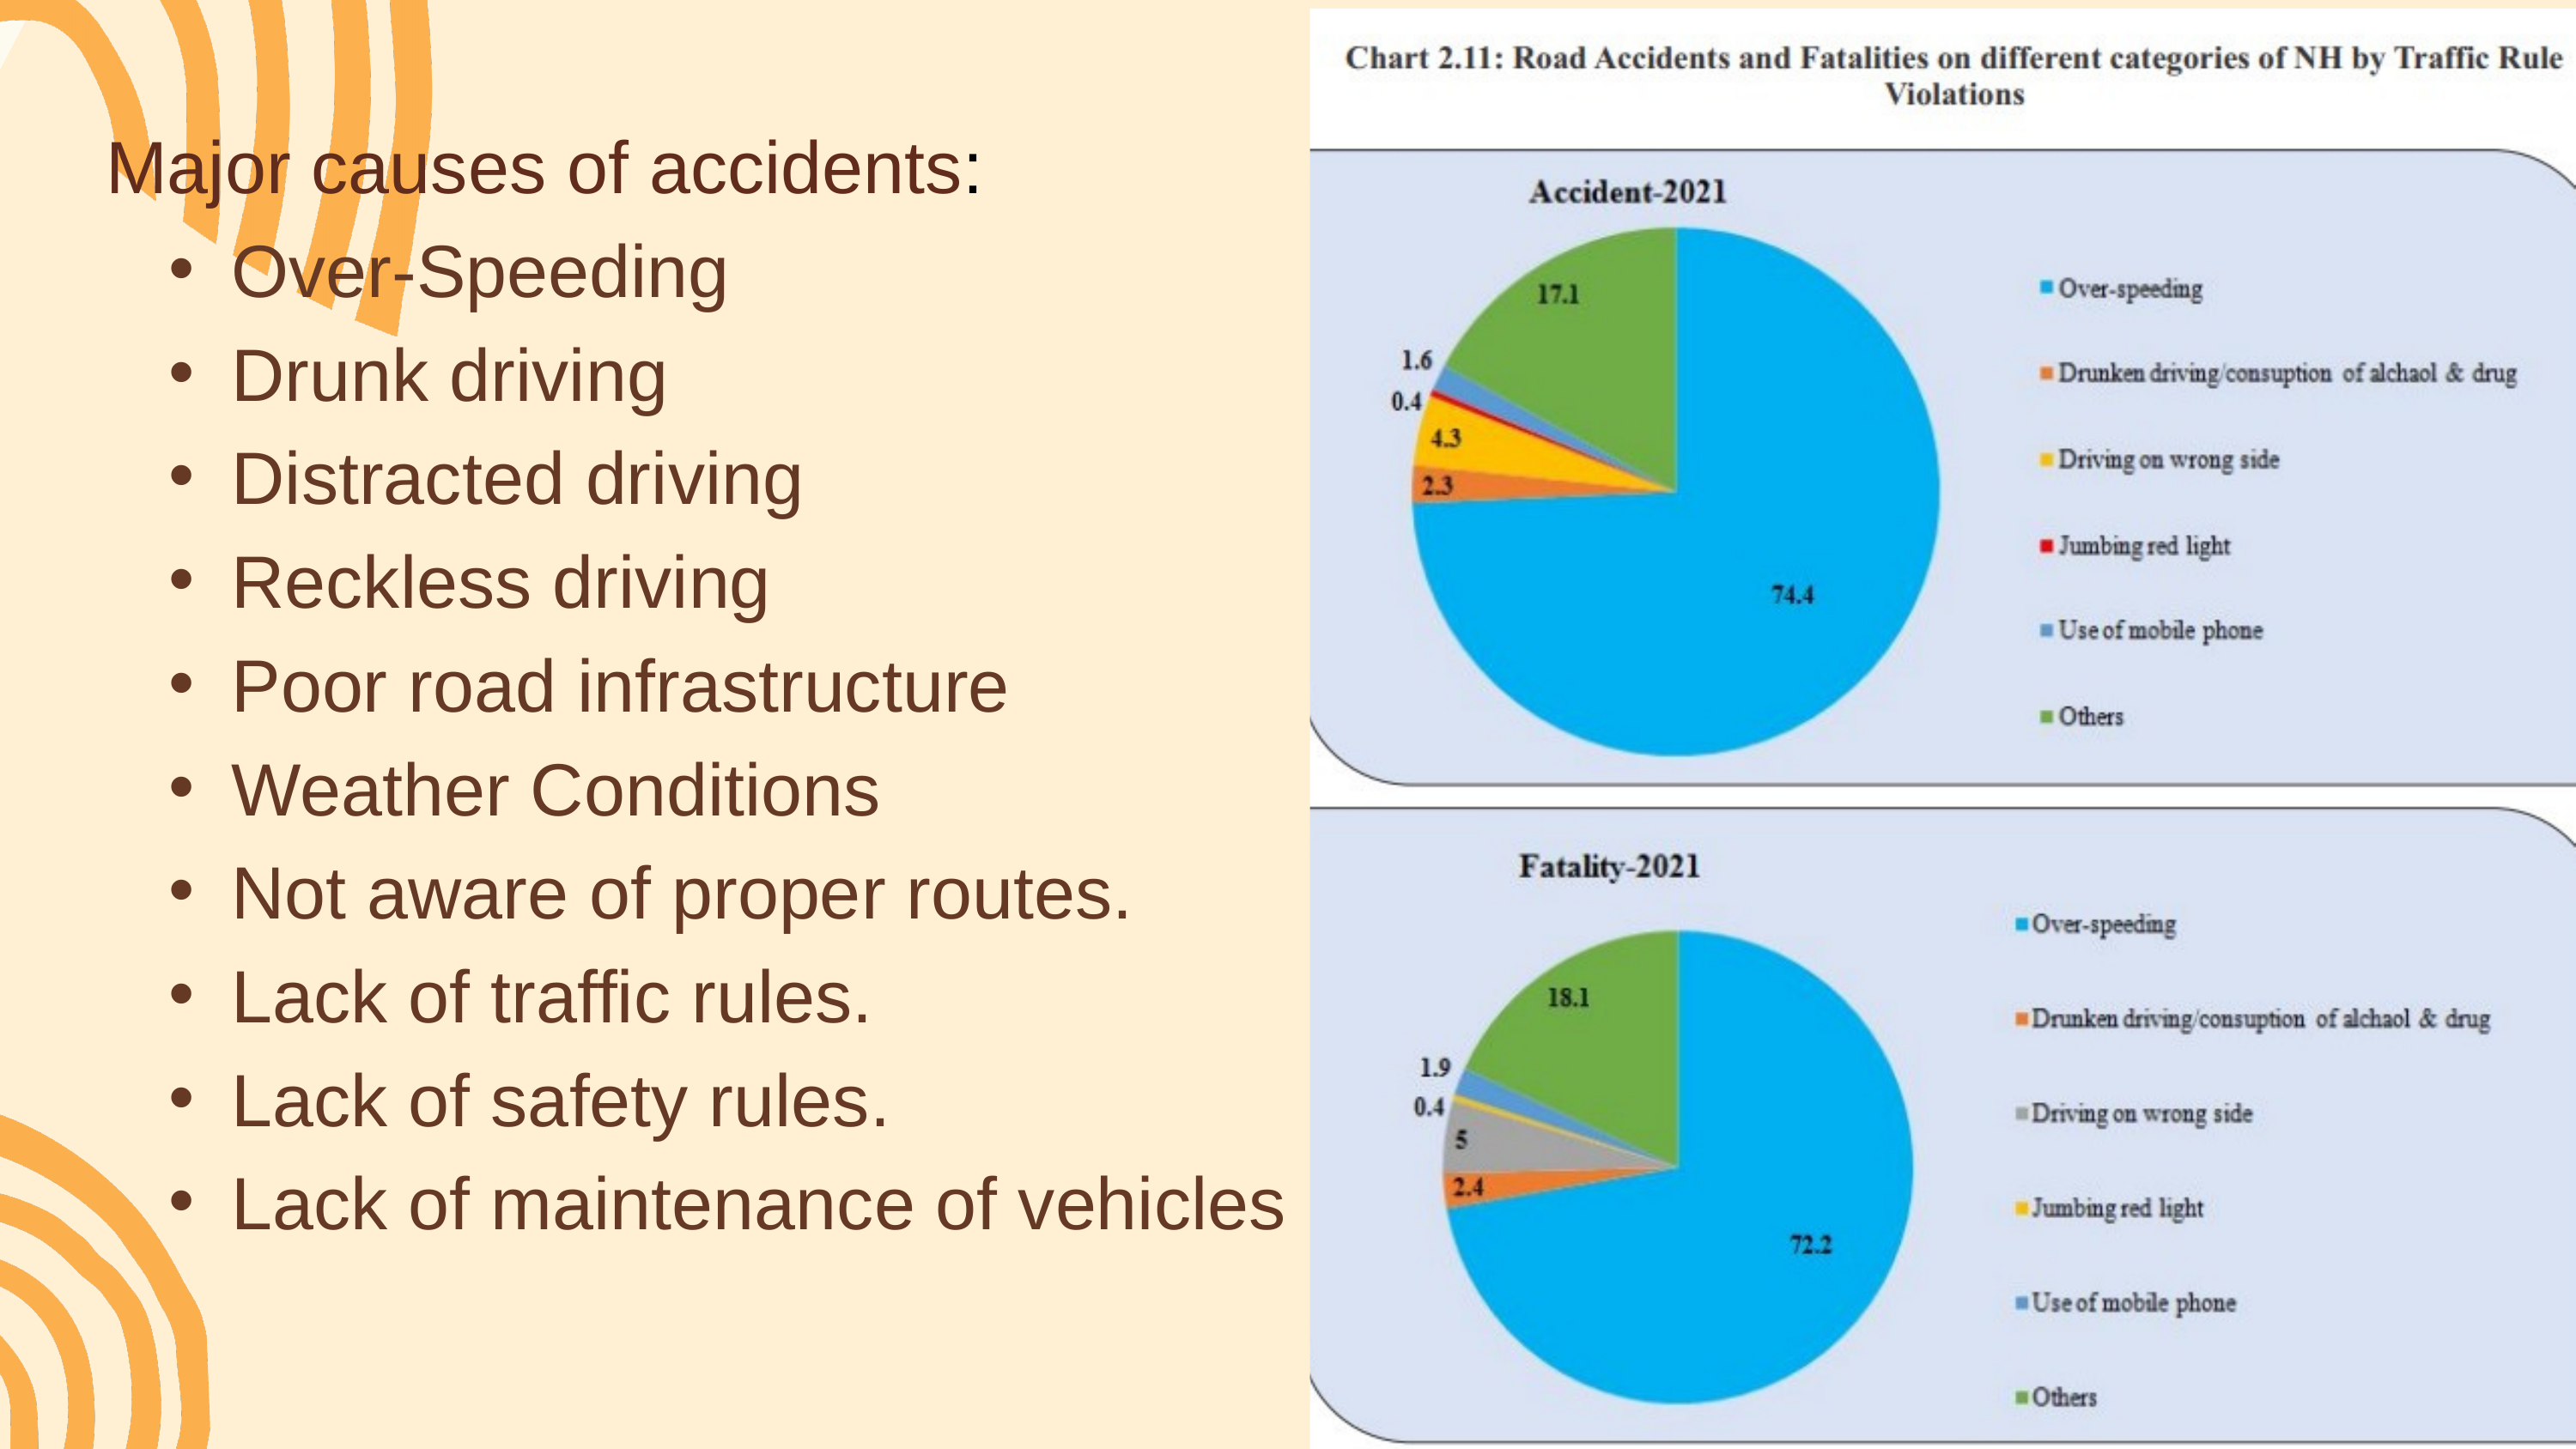

Major causes of accidents:
Over-Speeding
Drunk driving
Distracted driving
Reckless driving
Poor road infrastructure
Weather Conditions
Not aware of proper routes.
Lack of traffic rules.
Lack of safety rules.
Lack of maintenance of vehicles